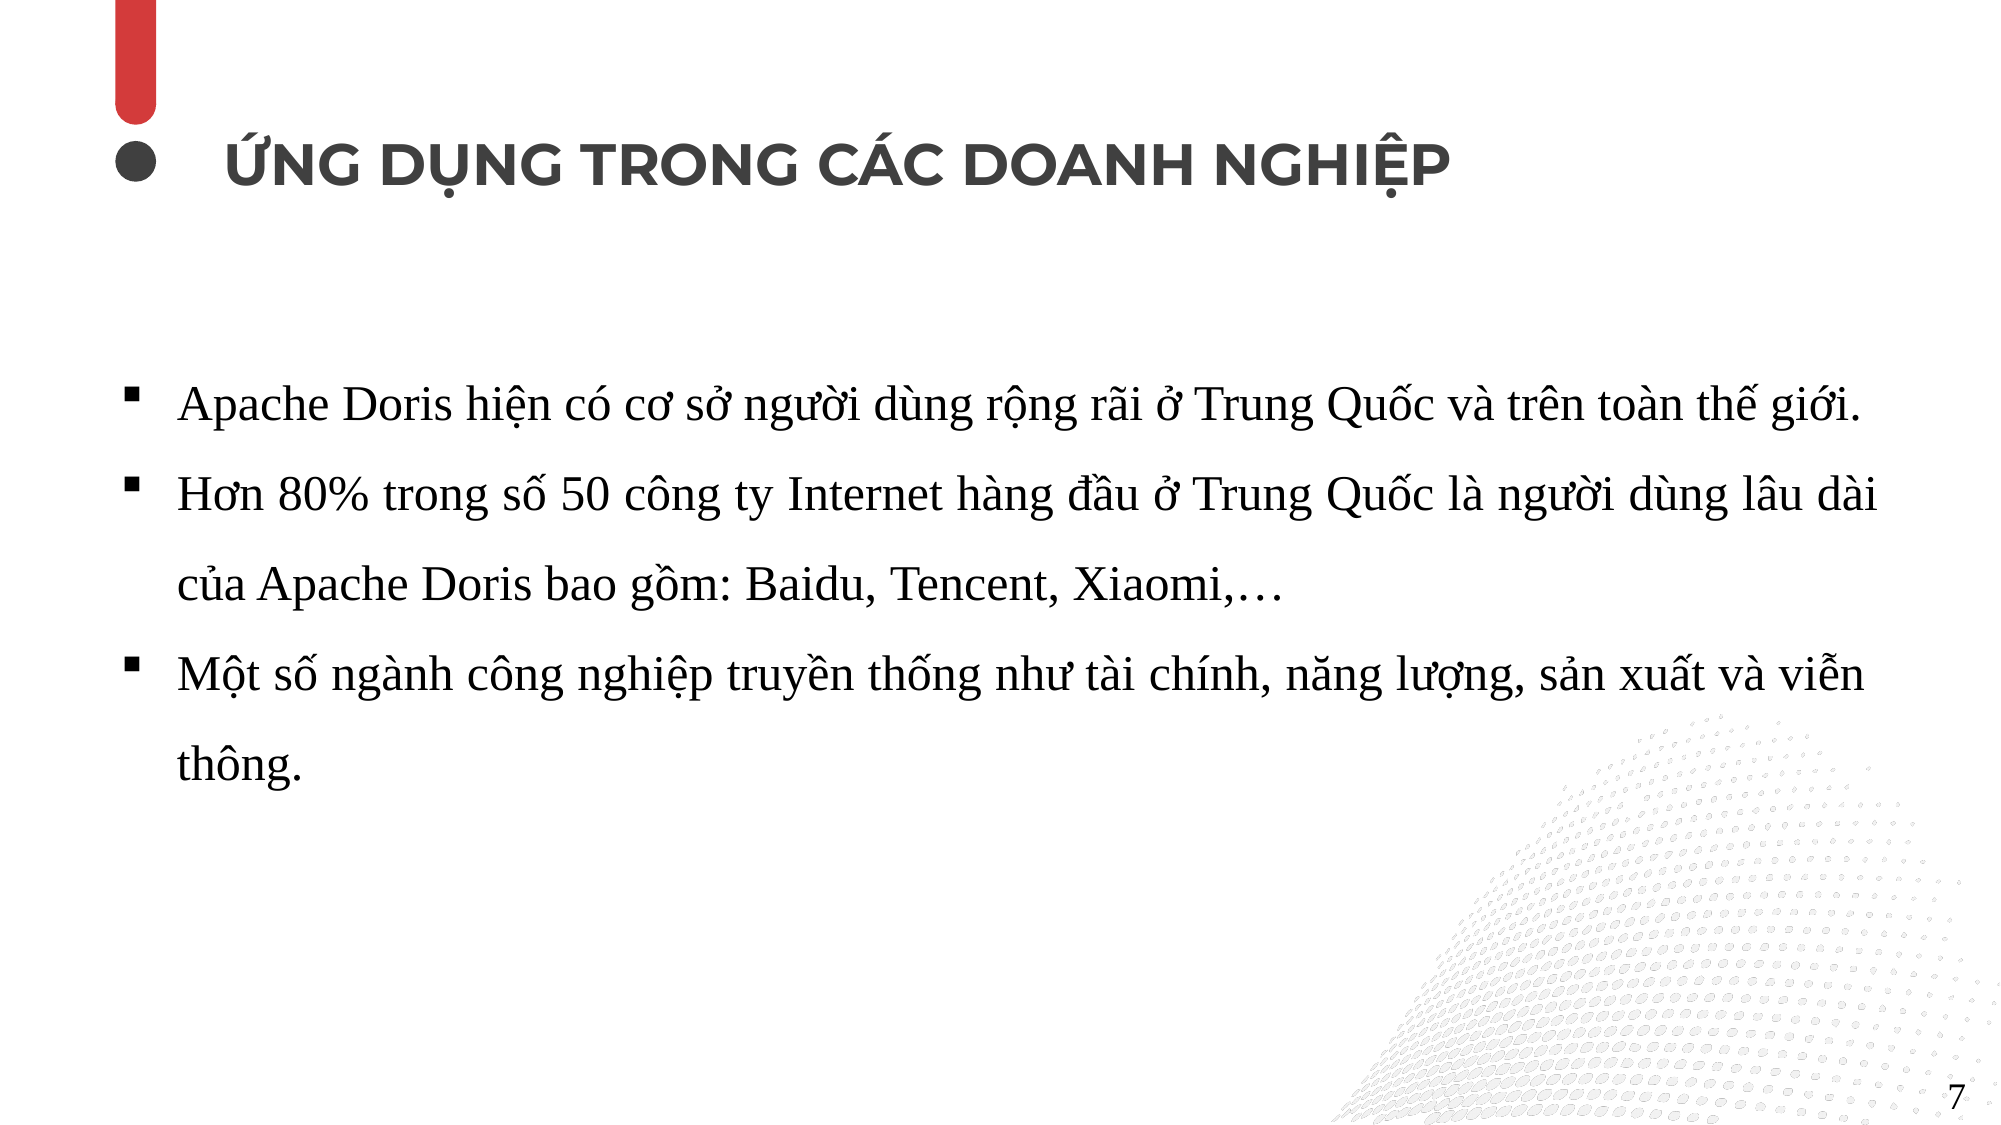

ỨNG DỤNG TRONG CÁC DOANH NGHIỆP
Apache Doris hiện có cơ sở người dùng rộng rãi ở Trung Quốc và trên toàn thế giới.
Hơn 80% trong số 50 công ty Internet hàng đầu ở Trung Quốc là người dùng lâu dài của Apache Doris bao gồm: Baidu, Tencent, Xiaomi,…
Một số ngành công nghiệp truyền thống như tài chính, năng lượng, sản xuất và viễn  thông.
7